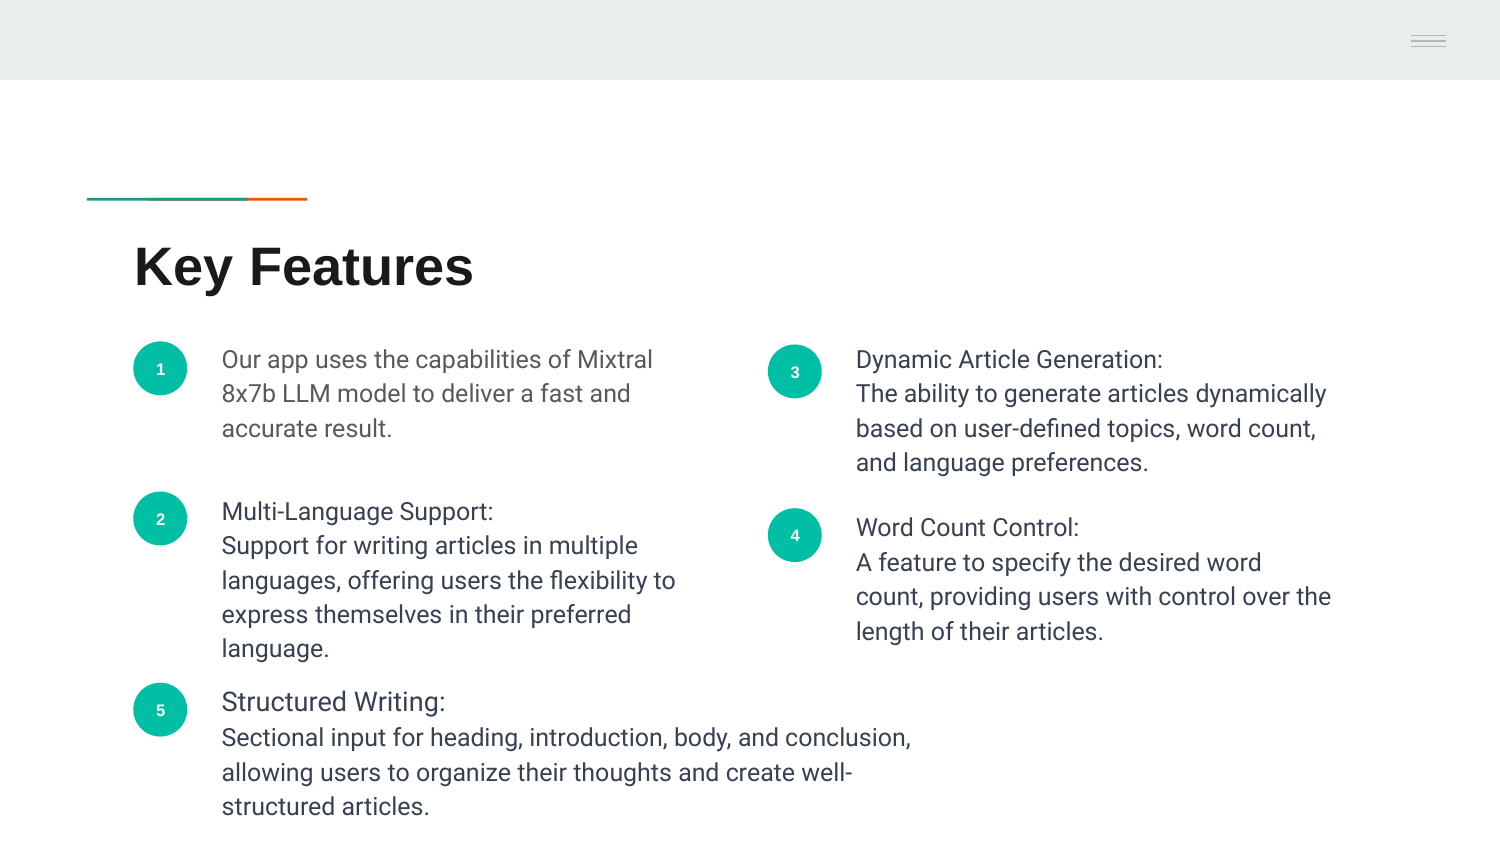

# Key Features
Our app uses the capabilities of Mixtral 8x7b LLM model to deliver a fast and accurate result.
Dynamic Article Generation:
The ability to generate articles dynamically based on user-defined topics, word count, and language preferences.

1
3
Multi-Language Support:
Support for writing articles in multiple languages, offering users the flexibility to express themselves in their preferred language.

2
Word Count Control:
A feature to specify the desired word count, providing users with control over the length of their articles.

4
Structured Writing:
Sectional input for heading, introduction, body, and conclusion, allowing users to organize their thoughts and create well-structured articles.

5